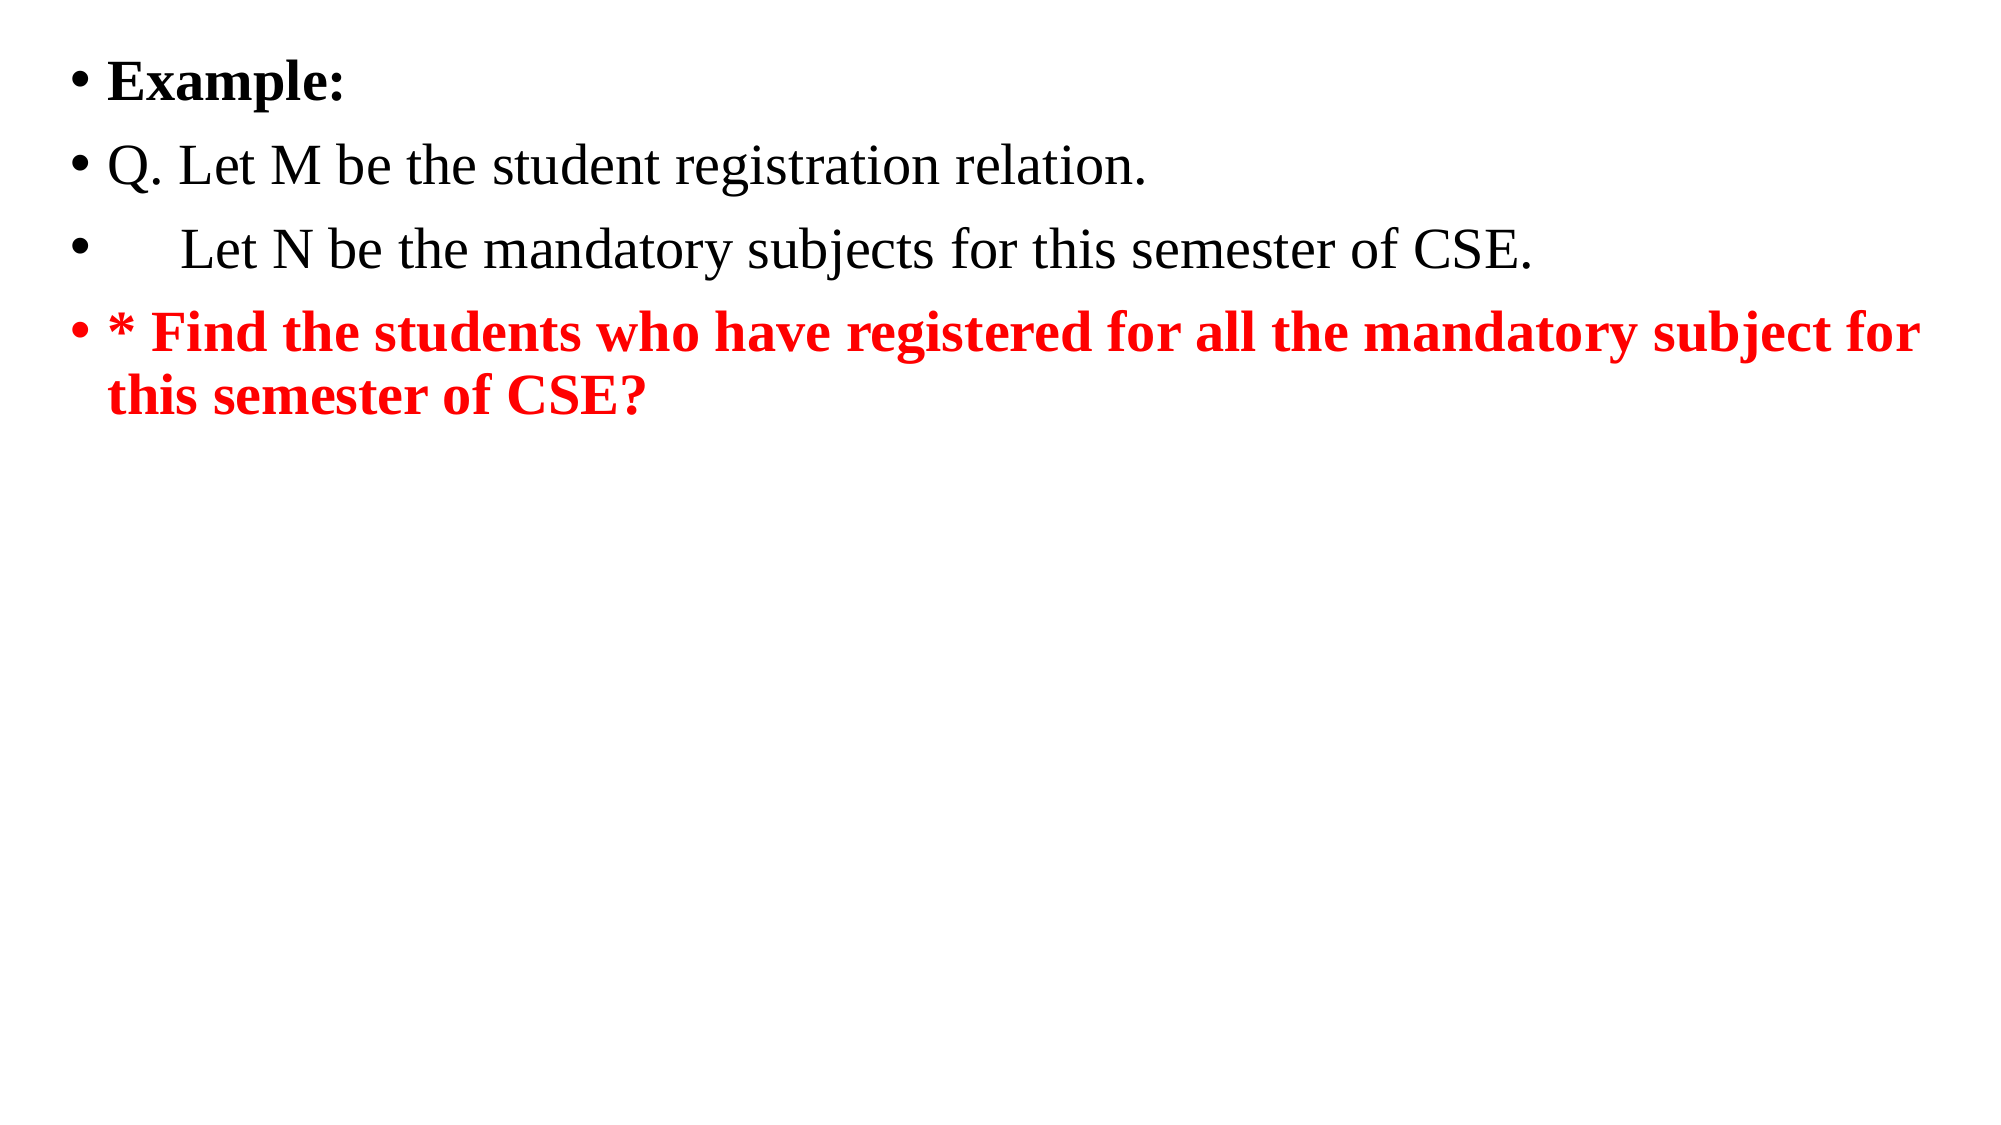

Example:
Q. Let M be the student registration relation.
     Let N be the mandatory subjects for this semester of CSE.
* Find the students who have registered for all the mandatory subject for this semester of CSE?